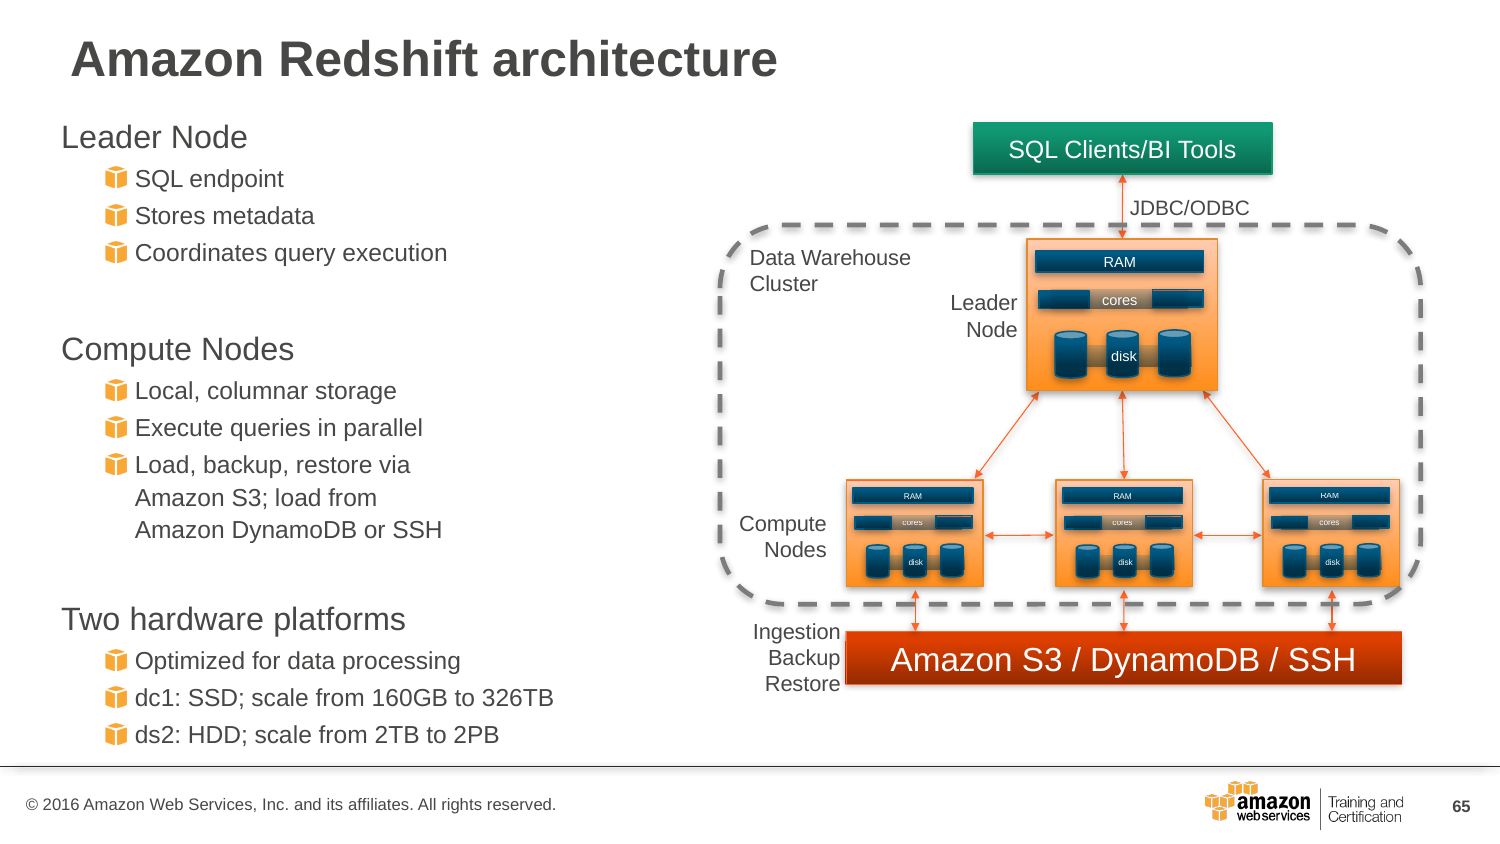

# Amazon Redshift architecture
Leader Node
SQL endpoint
Stores metadata
Coordinates query execution

Compute Nodes
Local, columnar storage
Execute queries in parallel
Load, backup, restore via
Amazon S3; load from
Amazon DynamoDB or SSH

Two hardware platforms
Optimized for data processing
dc1: SSD; scale from 160GB to 326TB
ds2: HDD; scale from 2TB to 2PB

SQL Clients/BI Tools
JDBC/ODBC

RAM
cores

disk
Data Warehouse Cluster
Leader Node

RAM
cores

disk

RAM
cores

disk

RAM
cores

disk
Compute Nodes
Ingestion
Backup
Restore
Amazon S3 / DynamoDB / SSH